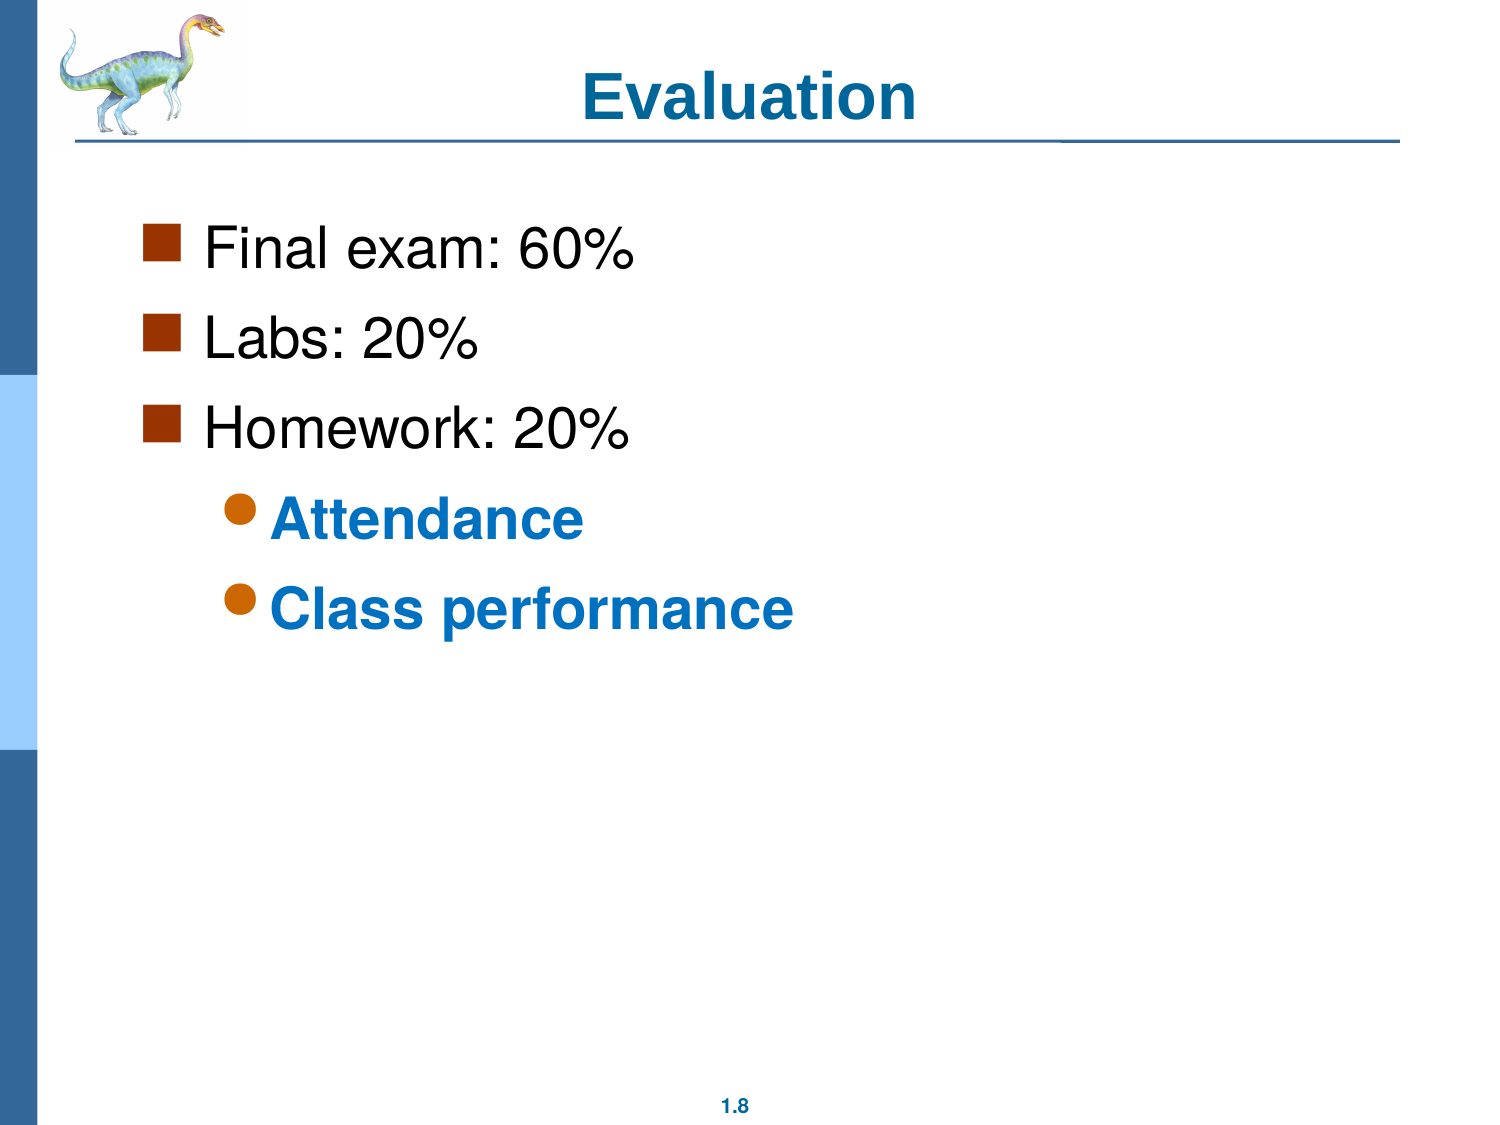

# Evaluation
Final exam: 60%
Labs: 20%
Homework: 20%
Attendance
Class performance